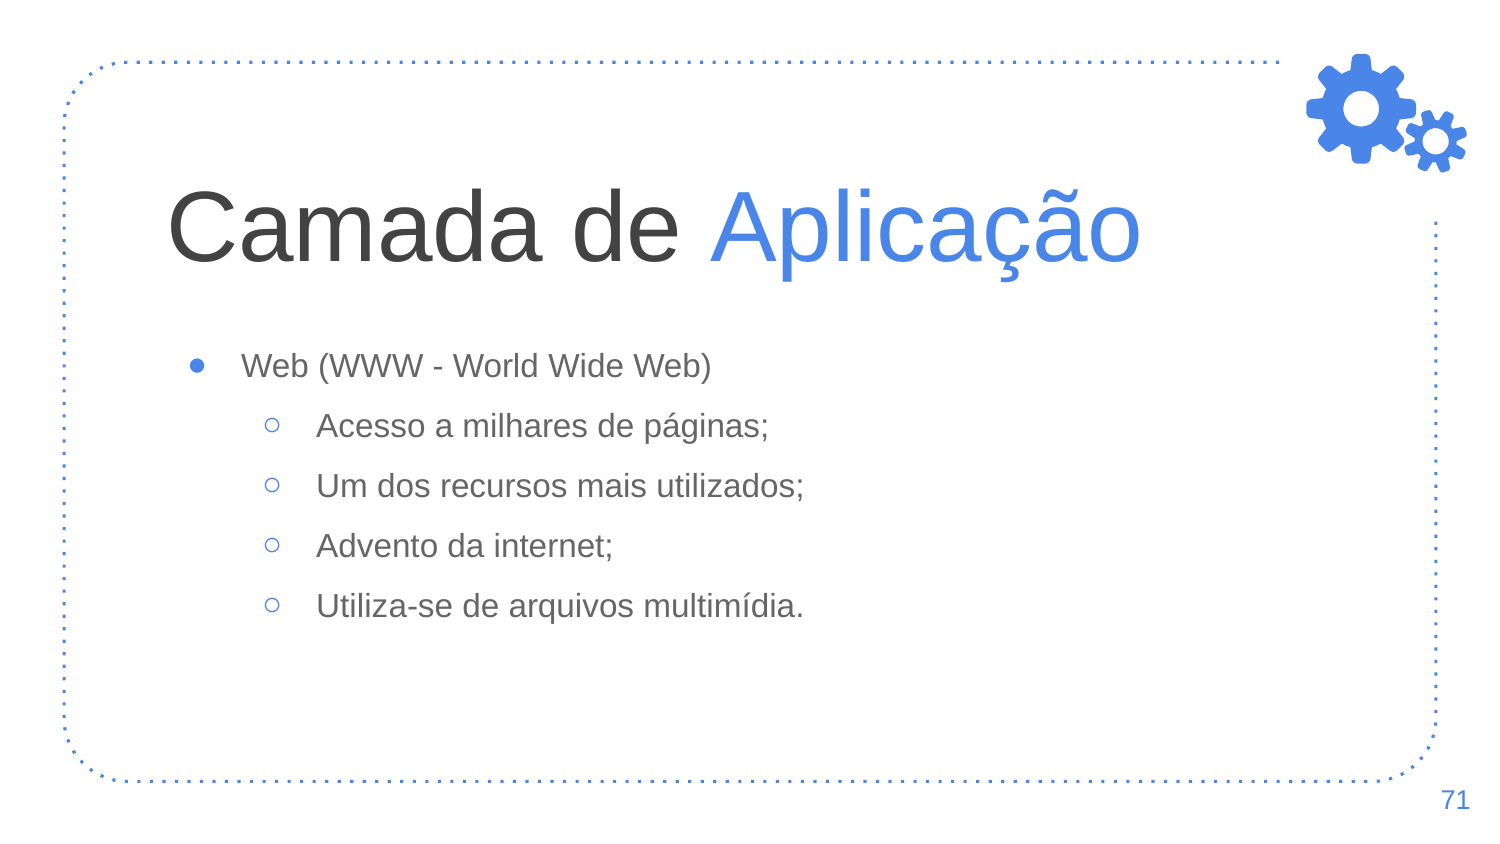

# Camada de Aplicação
Web (WWW - World Wide Web)
Acesso a milhares de páginas;
Um dos recursos mais utilizados;
Advento da internet;
Utiliza-se de arquivos multimídia.
71